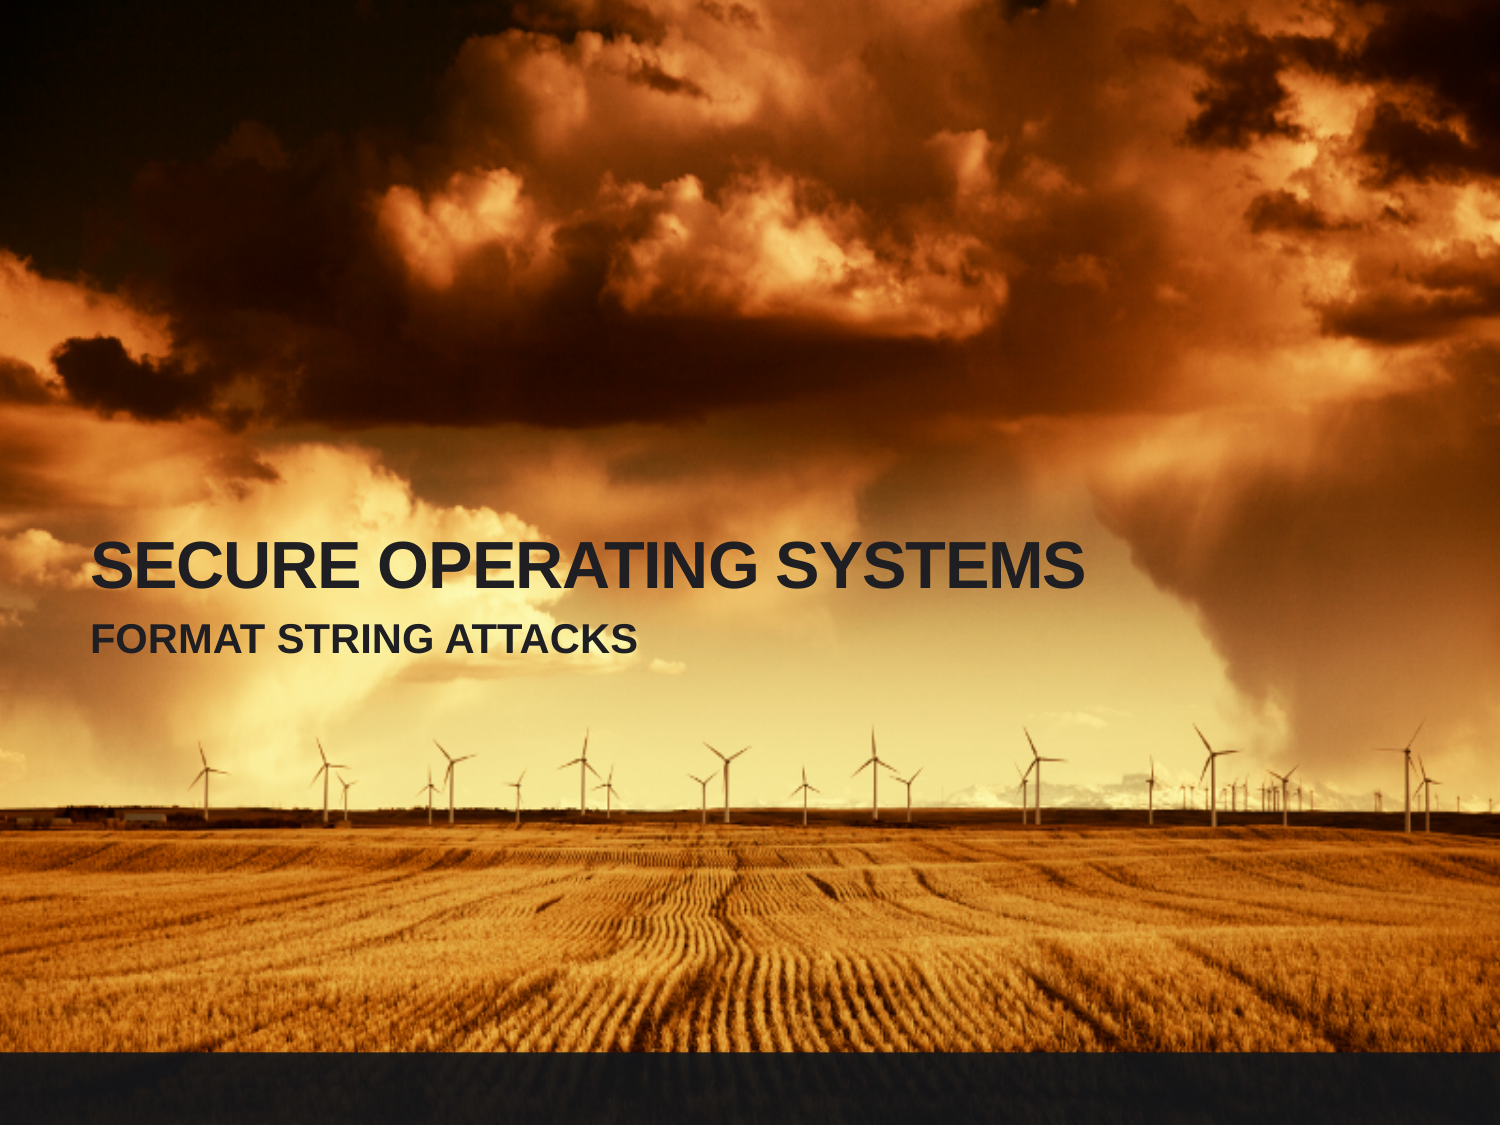

# Secure operating systems
FORMAT STRING ATTACKS